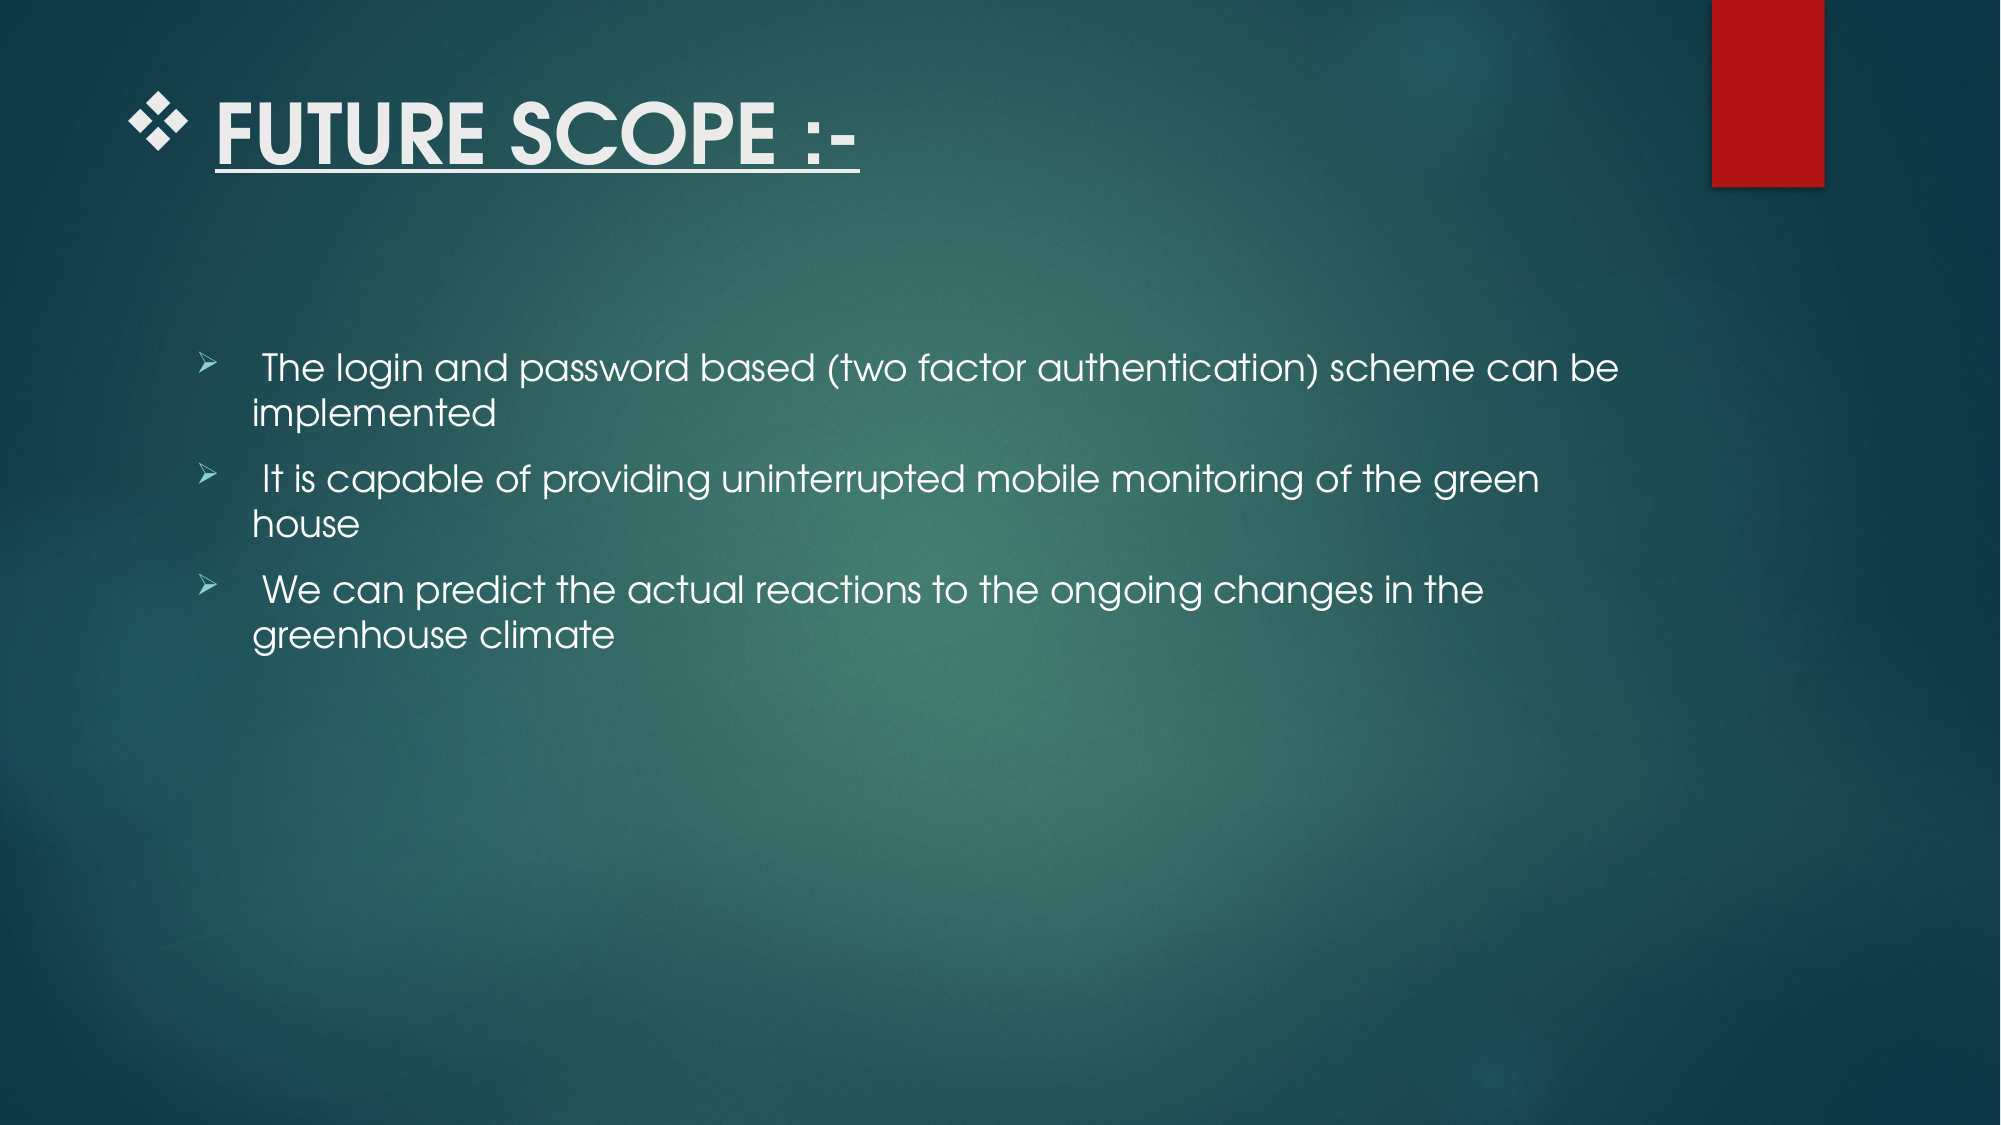

# FUTURE SCOPE :-
 The login and password based (two factor authentication) scheme can be implemented
 It is capable of providing uninterrupted mobile monitoring of the green house
 We can predict the actual reactions to the ongoing changes in the greenhouse climate